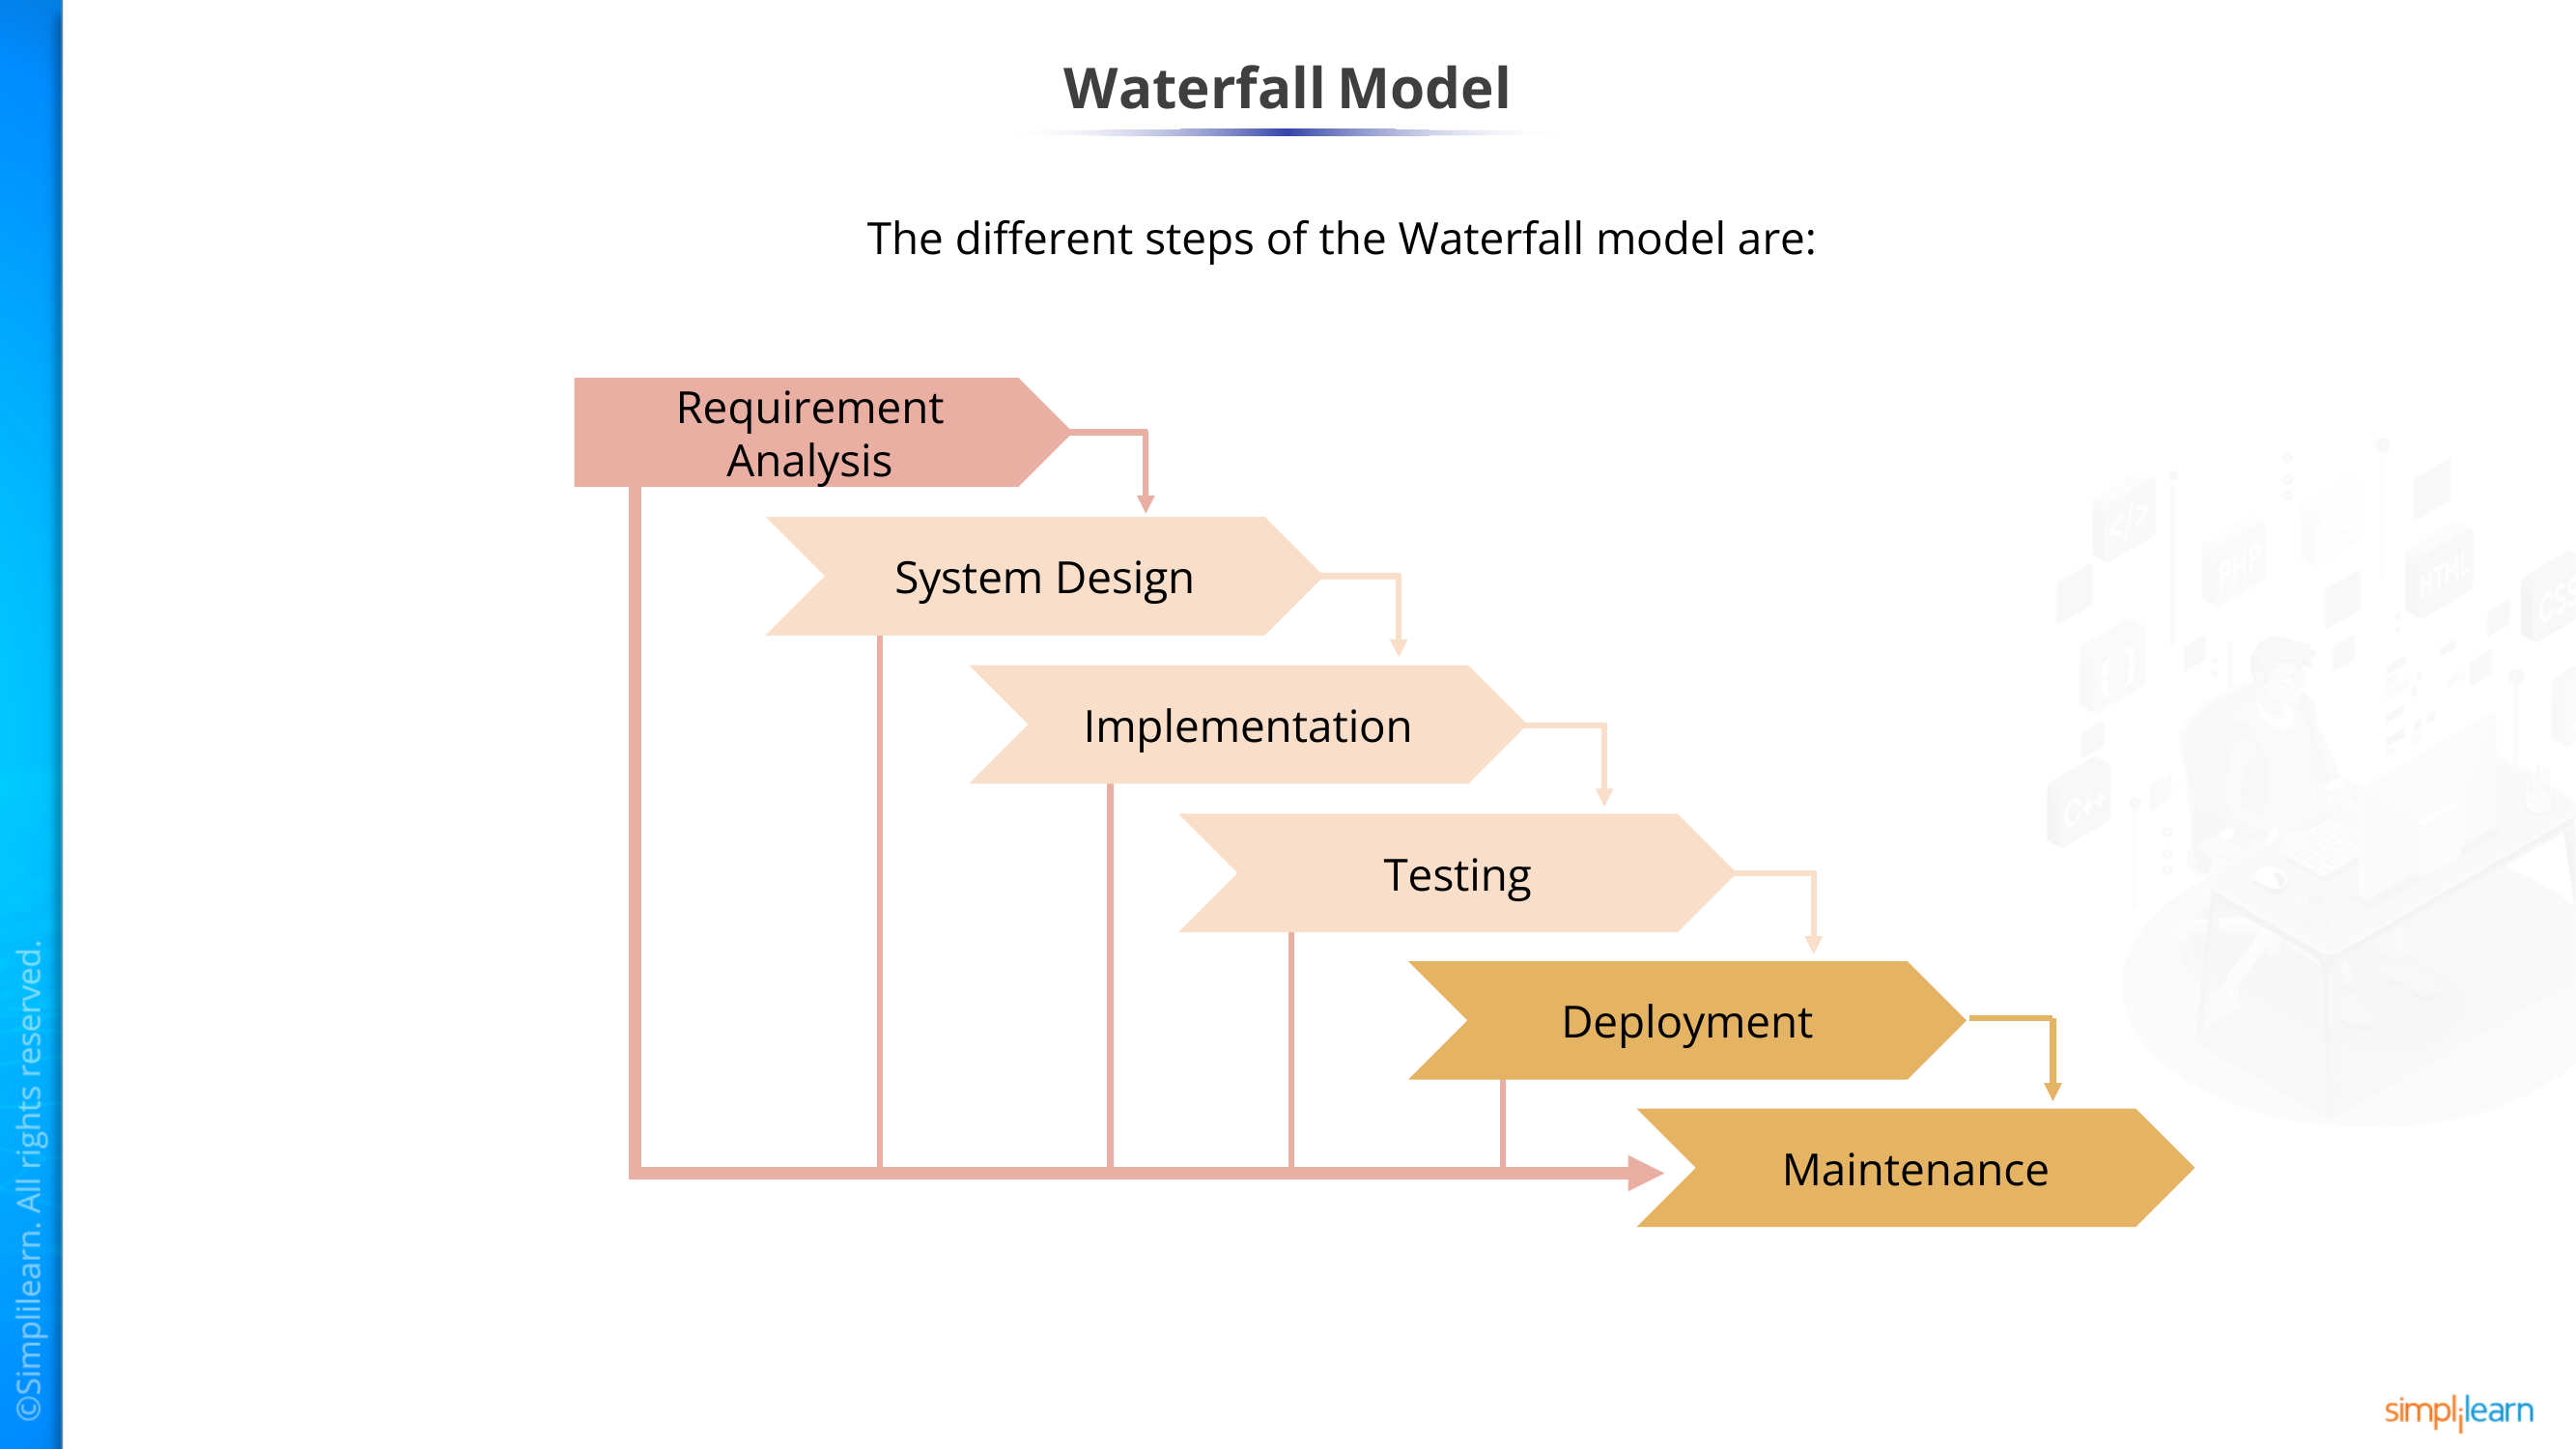

# Waterfall Model

The different steps of the Waterfall model are:
Requirement Analysis
System Design
Implementation
Testing
Deployment
Maintenance